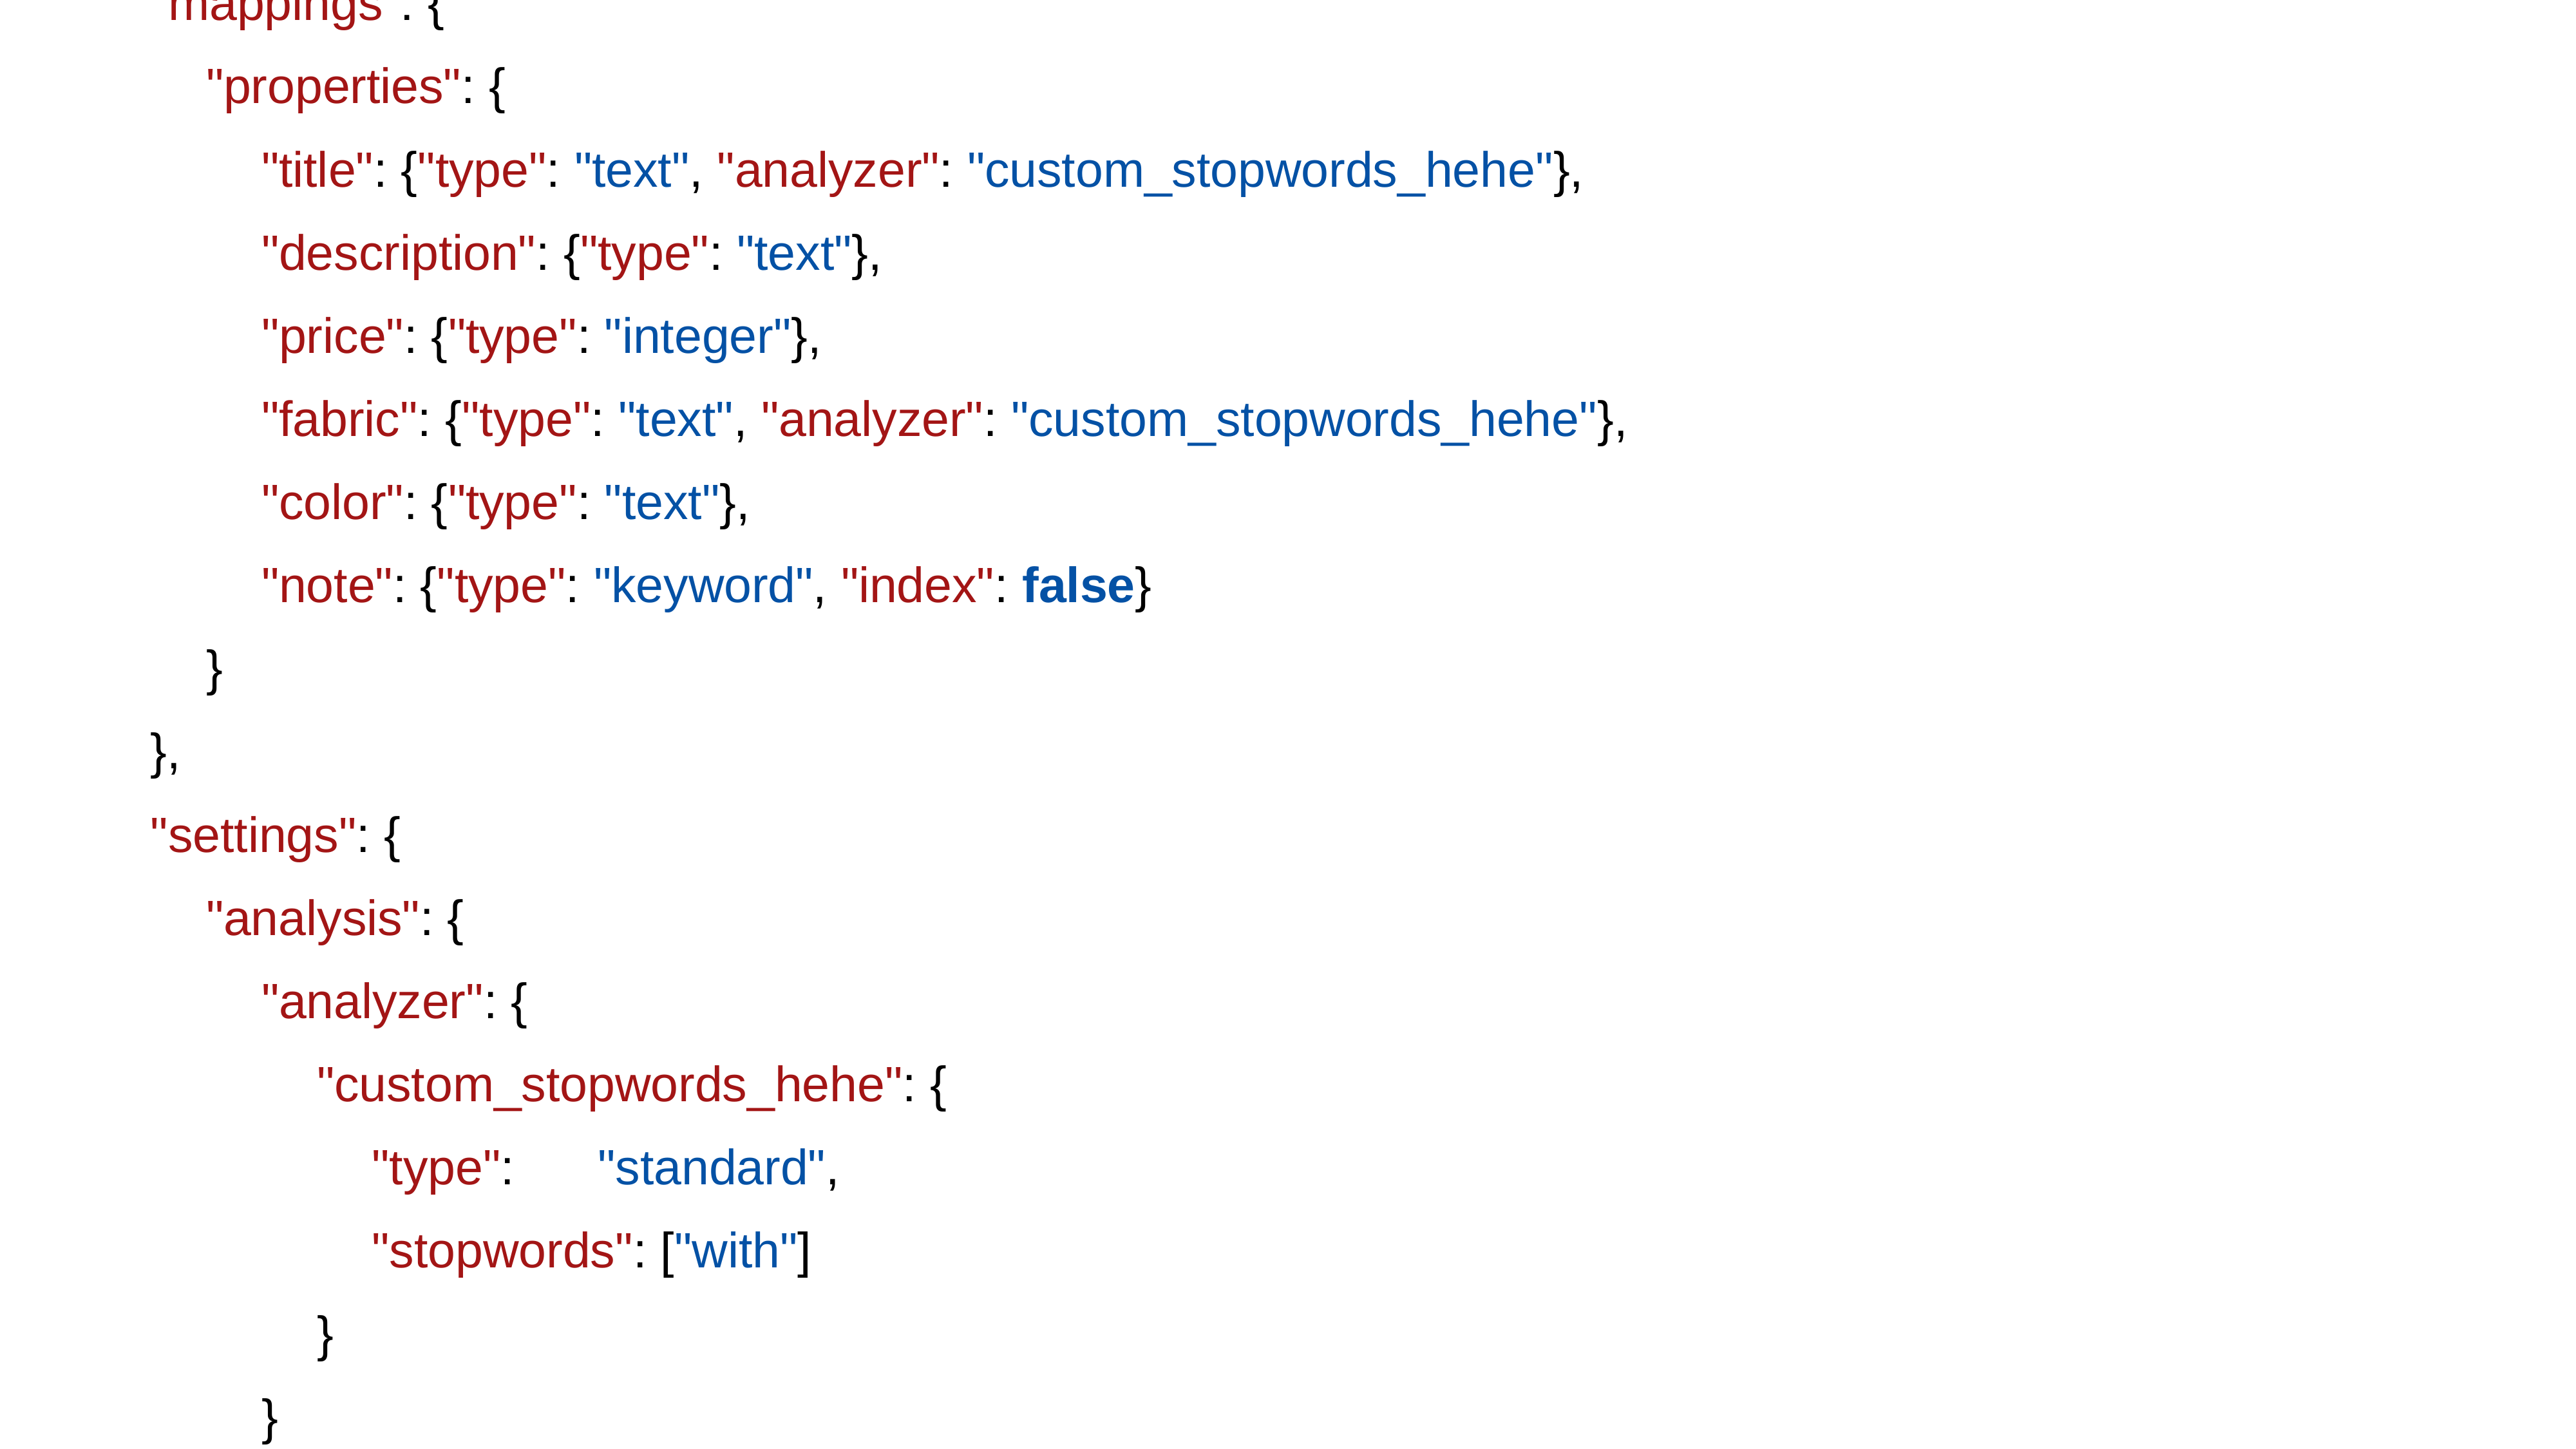

PUT/products
{
    "mappings": {
        "properties": {
            "title": {"type": "text", "analyzer": "custom_stopwords_hehe"},
            "description": {"type": "text"},
            "price": {"type": "integer"},
            "fabric": {"type": "text", "analyzer": "custom_stopwords_hehe"},
            "color": {"type": "text"},
            "note": {"type": "keyword", "index": false}
        }
    },
    "settings": {
        "analysis": {
            "analyzer": {
                "custom_stopwords_hehe": {
                    "type":      "standard",
                    "stopwords": ["with"]
                }
            }
        }
    }
}